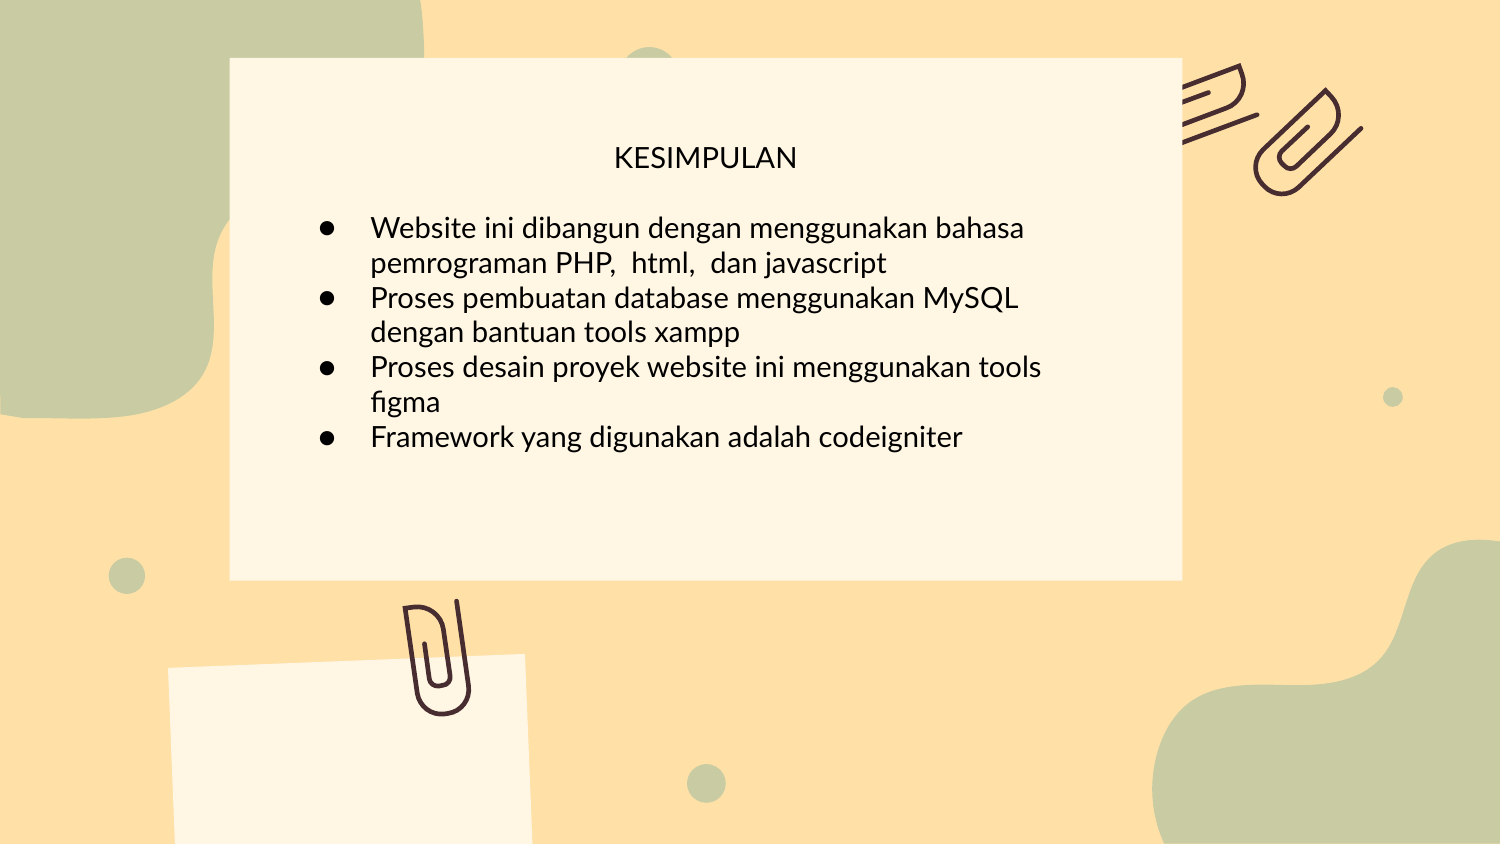

KESIMPULAN

Website ini dibangun dengan menggunakan bahasa pemrograman PHP,  html,  dan javascript
Proses pembuatan database menggunakan MySQL dengan bantuan tools xampp
Proses desain proyek website ini menggunakan tools figma
Framework yang digunakan adalah codeigniter